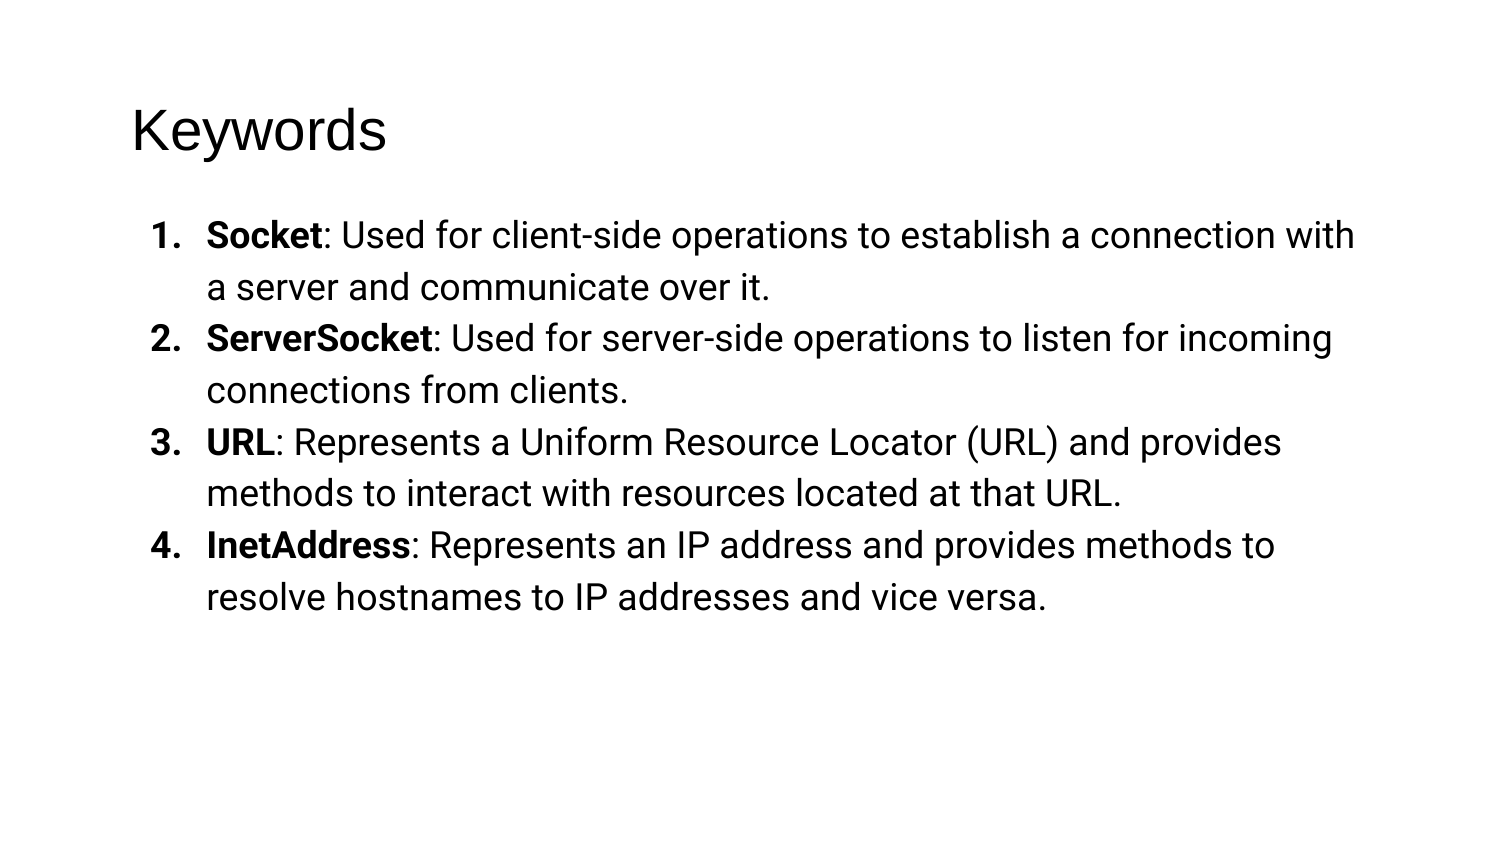

# Keywords
Socket: Used for client-side operations to establish a connection with a server and communicate over it.
ServerSocket: Used for server-side operations to listen for incoming connections from clients.
URL: Represents a Uniform Resource Locator (URL) and provides methods to interact with resources located at that URL.
InetAddress: Represents an IP address and provides methods to resolve hostnames to IP addresses and vice versa.